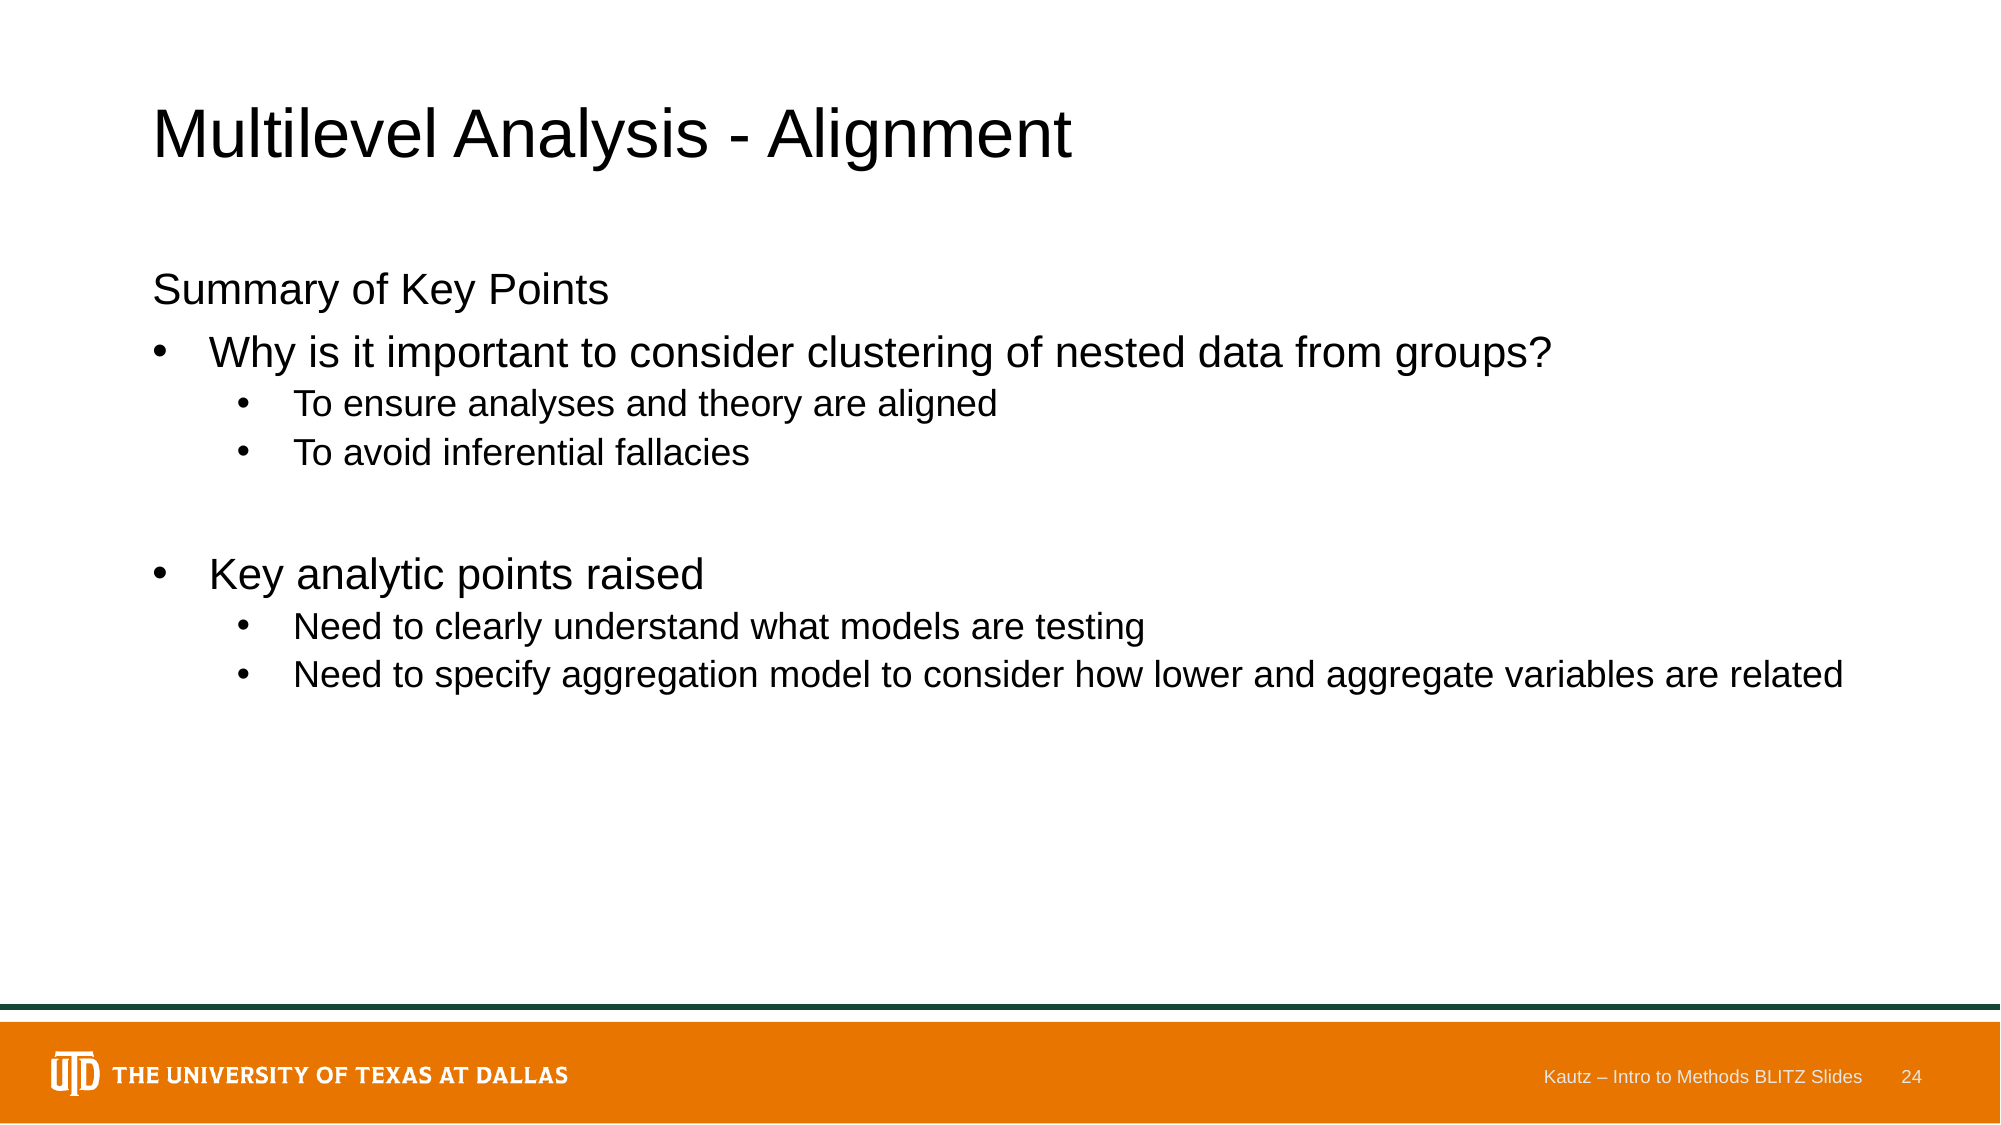

# Multilevel Analysis - Alignment
Summary of Key Points
Why is it important to consider clustering of nested data from groups?
To ensure analyses and theory are aligned
To avoid inferential fallacies

Key analytic points raised
Need to clearly understand what models are testing
Need to specify aggregation model to consider how lower and aggregate variables are related
Kautz – Intro to Methods BLITZ Slides
24